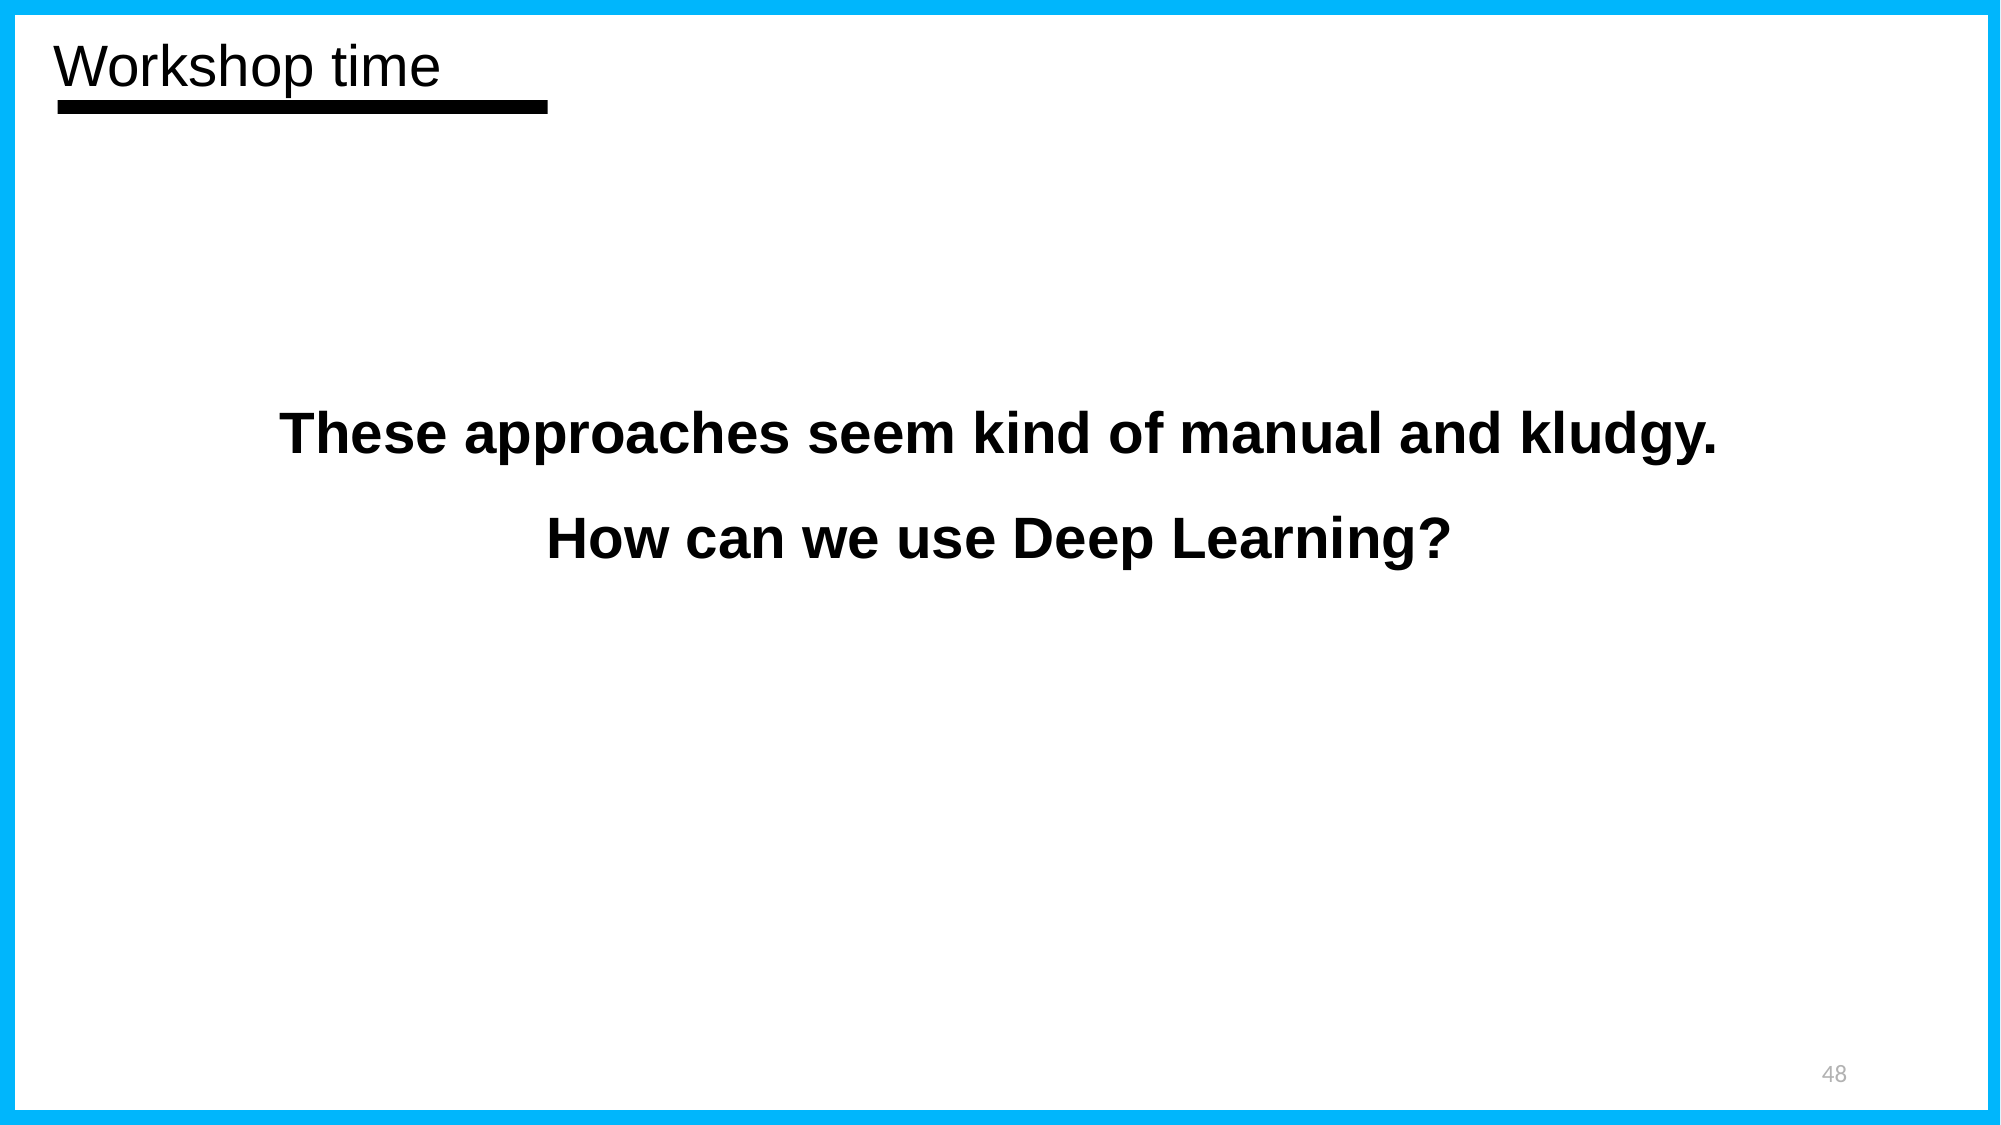

Workshop time

These approaches seem kind of manual and kludgy.
How can we use Deep Learning?

48